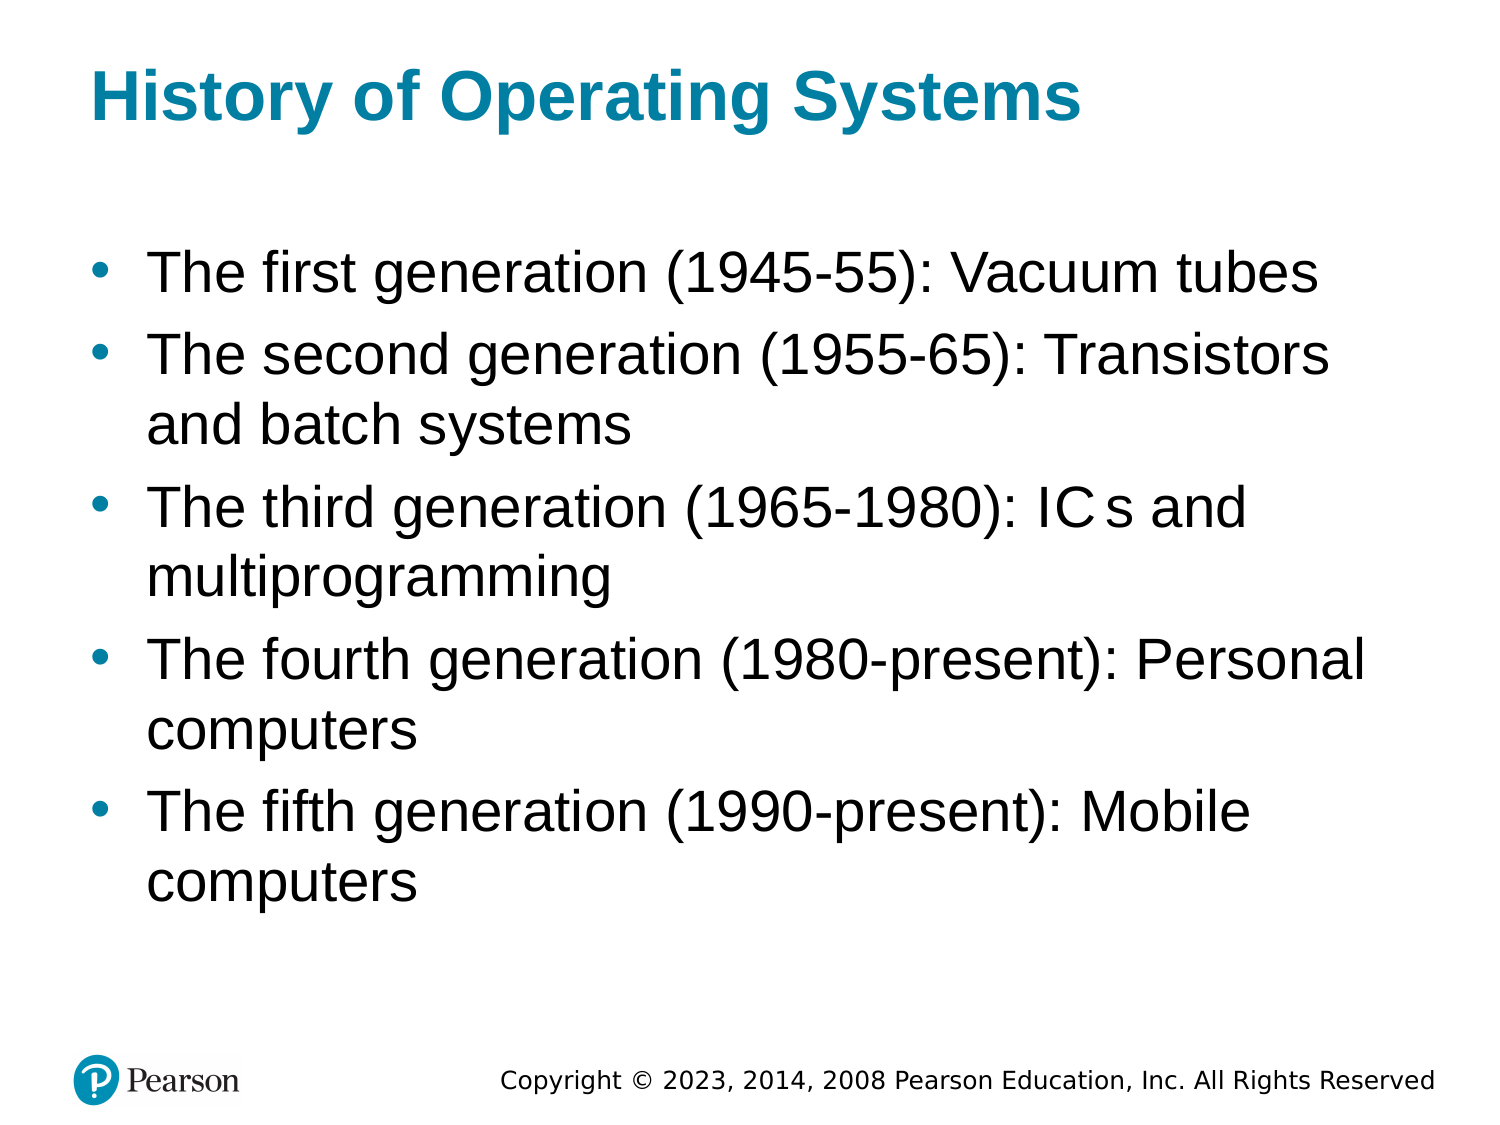

# History of Operating Systems
The first generation (1945-55): Vacuum tubes
The second generation (1955-65): Transistors and batch systems
The third generation (1965-1980): I C s and multiprogramming
The fourth generation (1980-present): Personal computers
The fifth generation (1990-present): Mobile computers